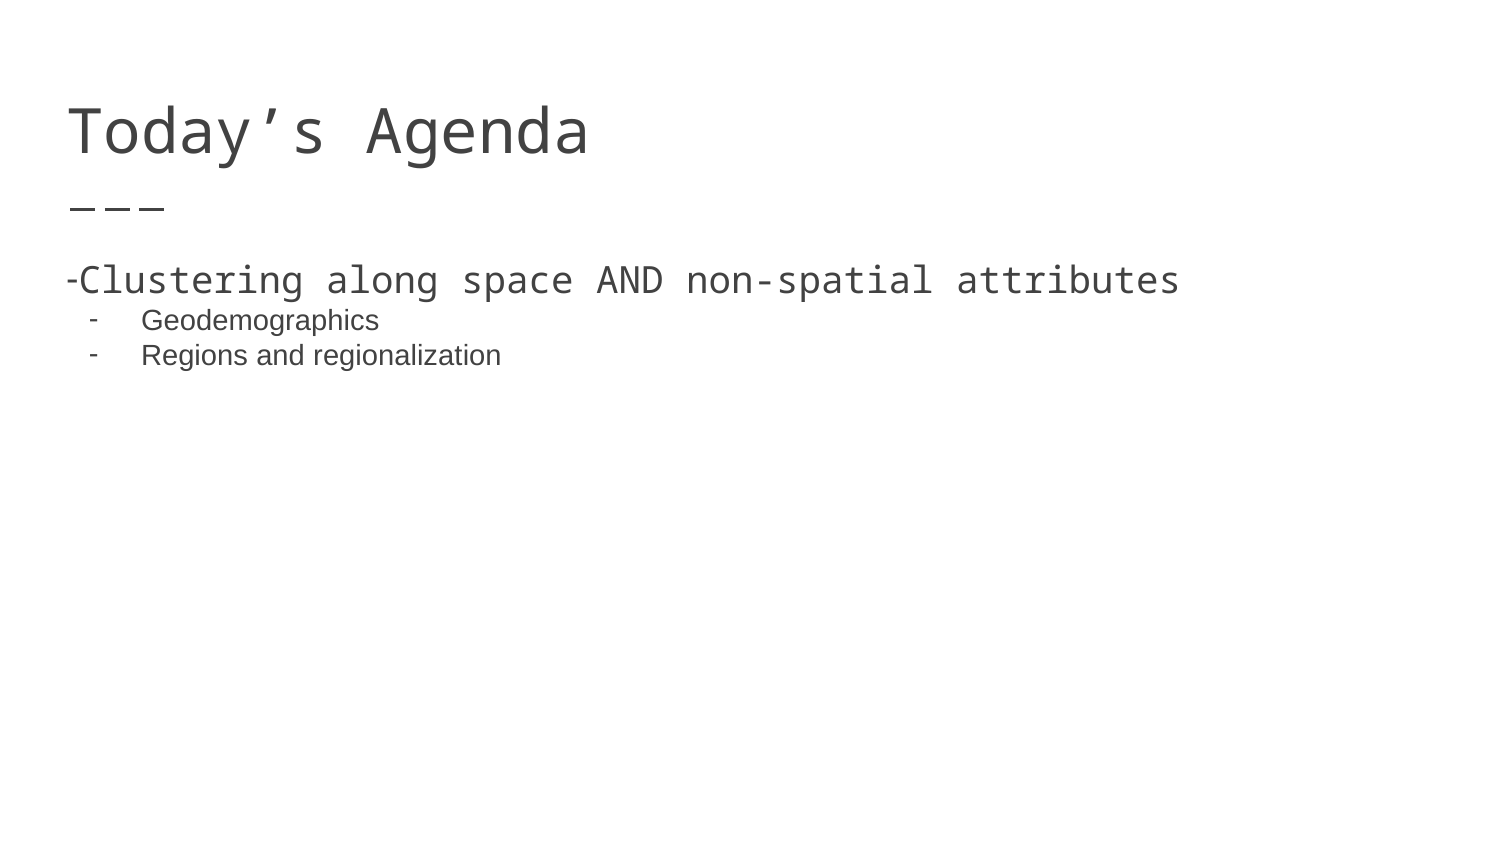

# Today’s Agenda
Clustering along space AND non-spatial attributes
Geodemographics
Regions and regionalization